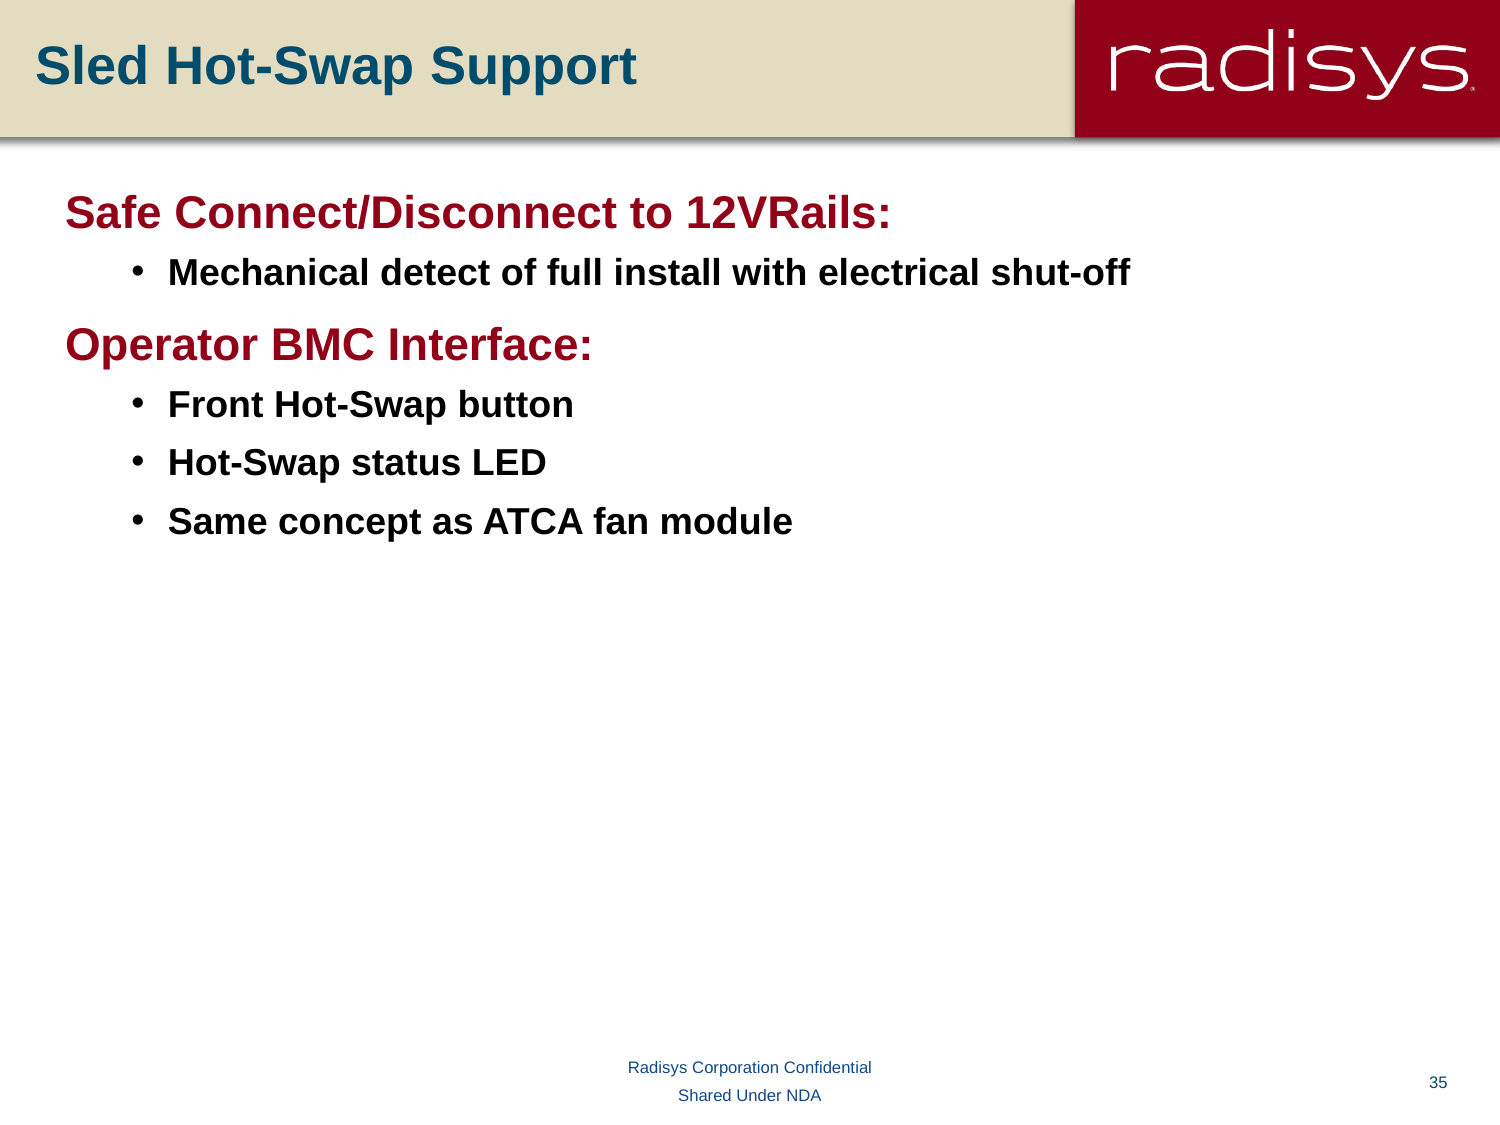

# Sled Hot-Swap Support
Safe Connect/Disconnect to 12VRails:
Mechanical detect of full install with electrical shut-off
Operator BMC Interface:
Front Hot-Swap button
Hot-Swap status LED
Same concept as ATCA fan module